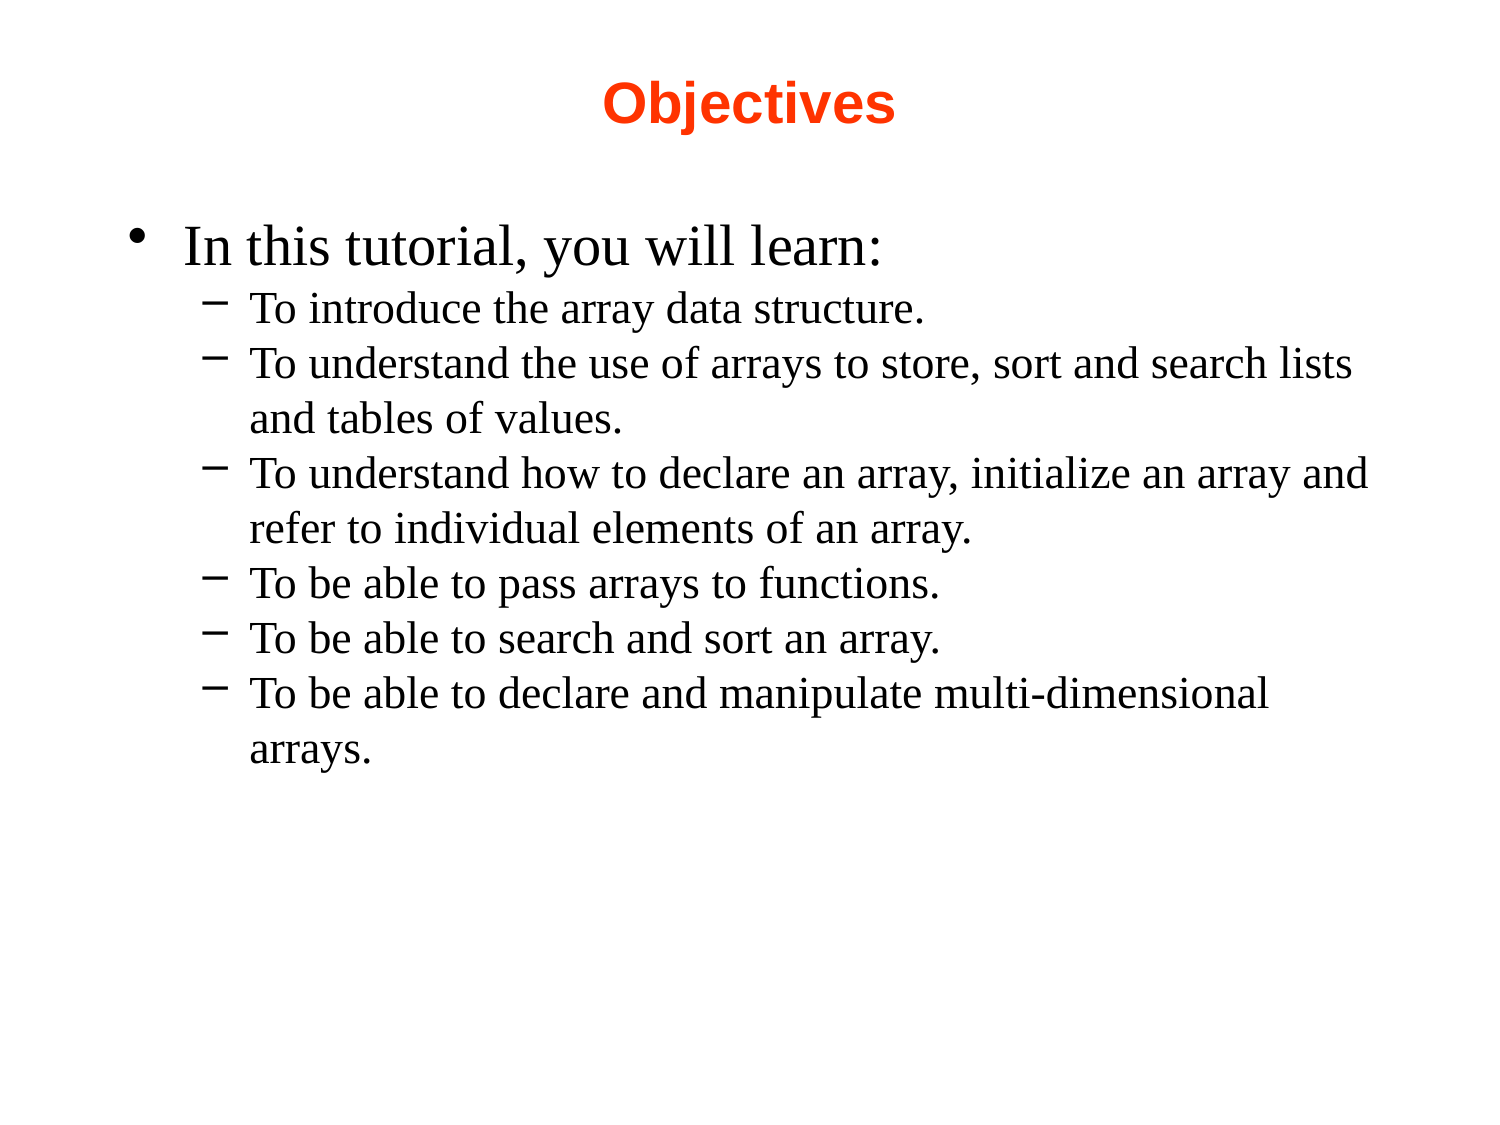

2
Objectives
In this tutorial, you will learn:
To introduce the array data structure.
To understand the use of arrays to store, sort and search lists and tables of values.
To understand how to declare an array, initialize an array and refer to individual elements of an array.
To be able to pass arrays to functions.
To be able to search and sort an array.
To be able to declare and manipulate multi-dimensional arrays.